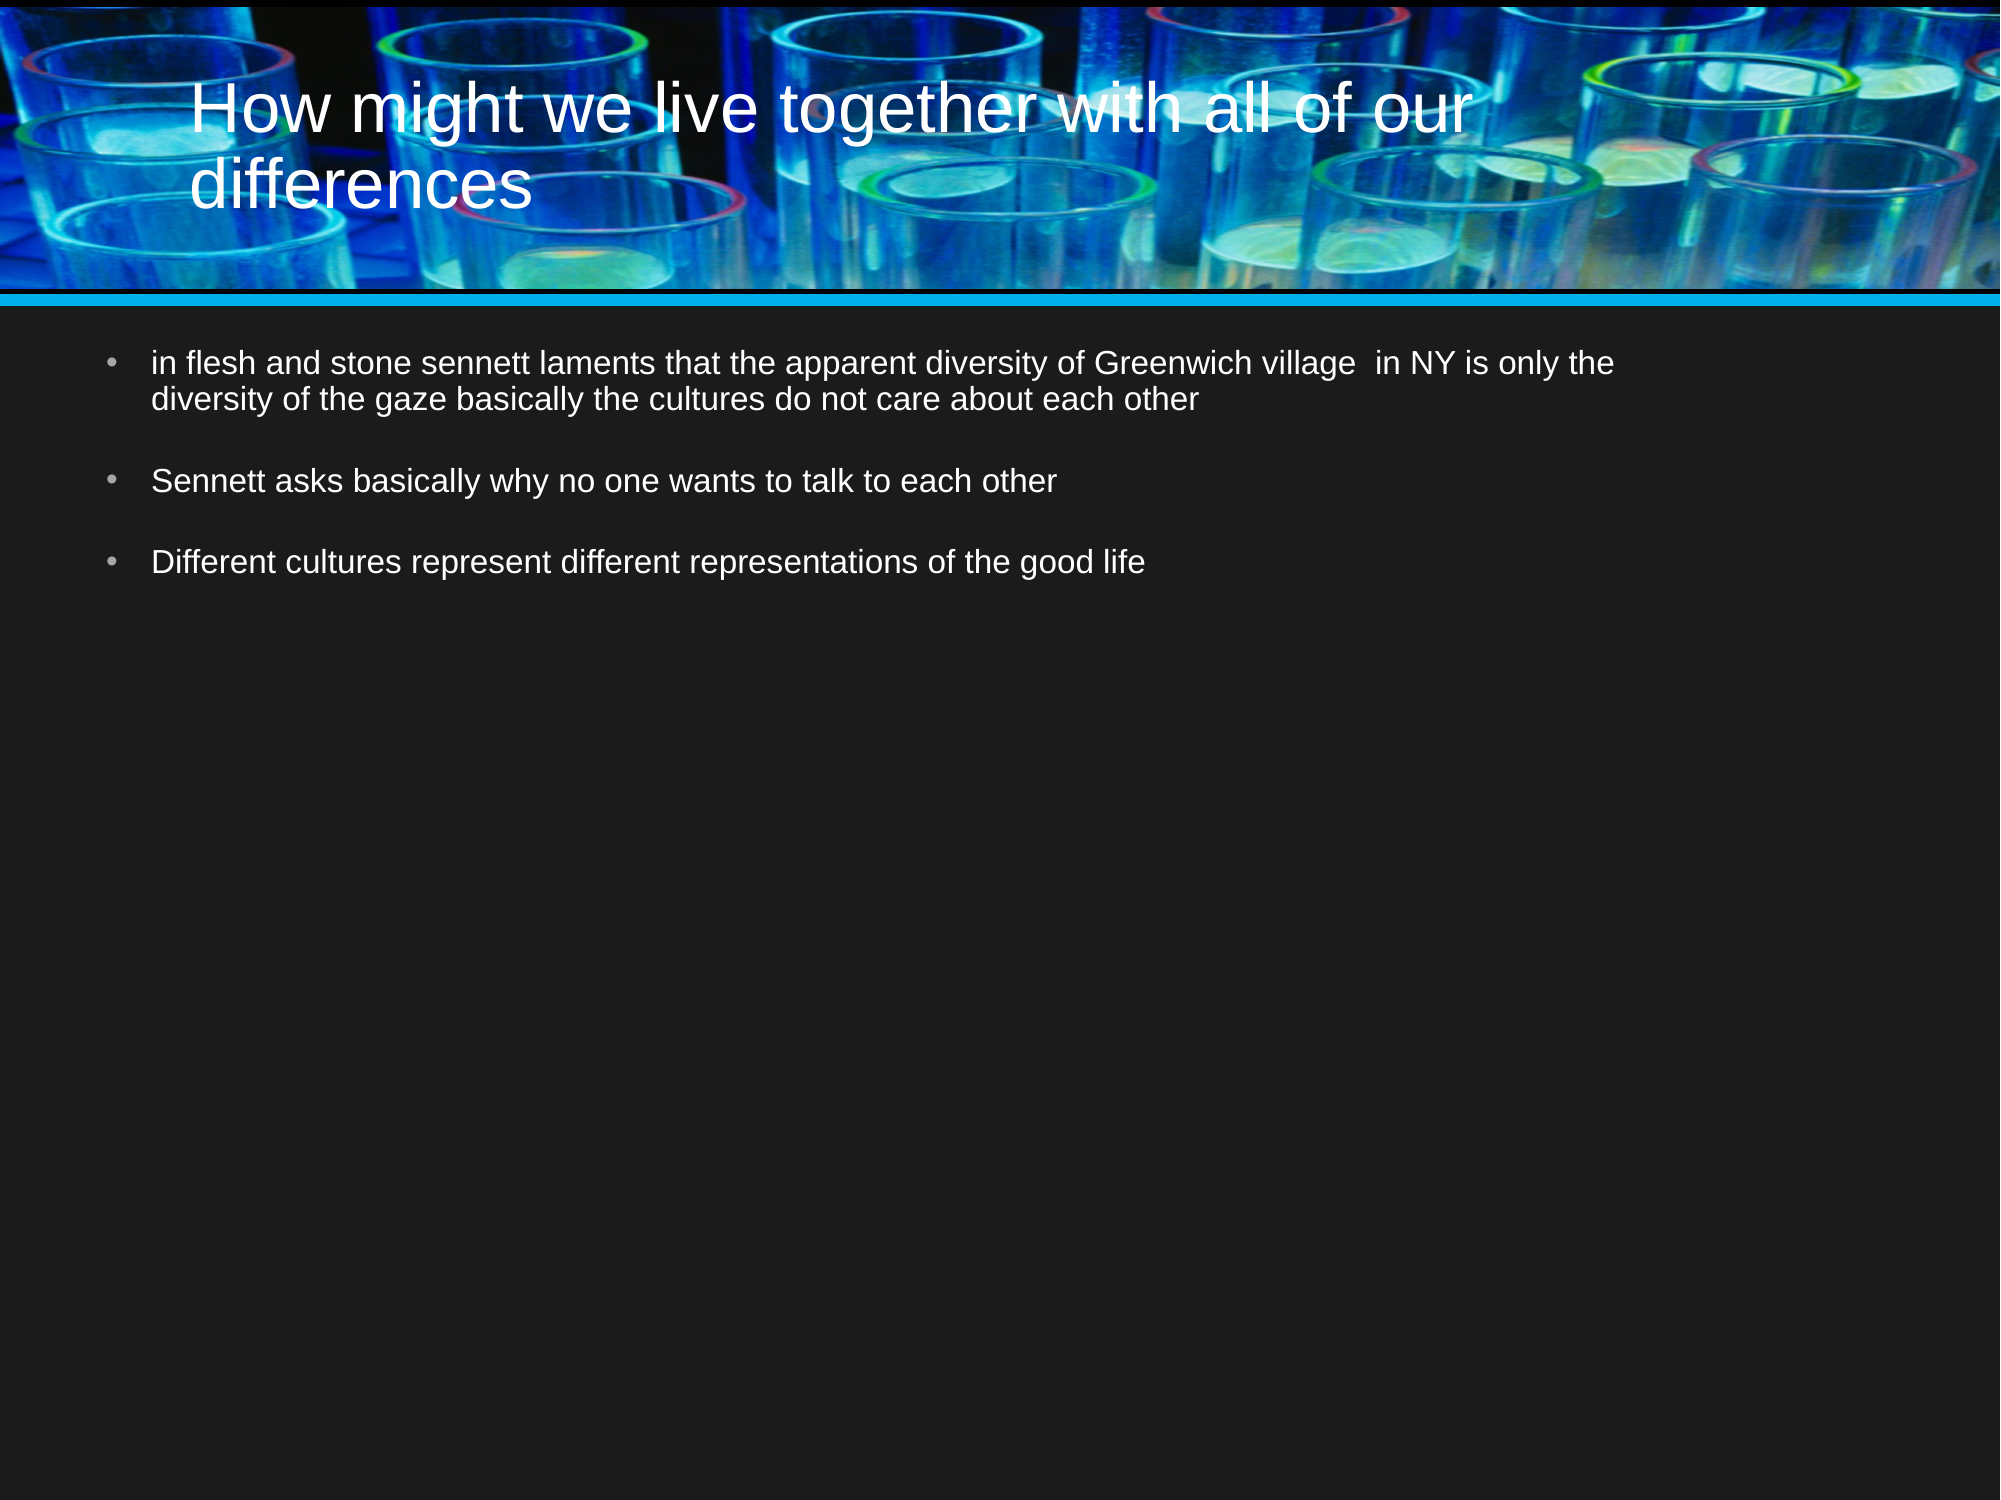

# How might we live together with all of our differences
in flesh and stone sennett laments that the apparent diversity of Greenwich village  in NY is only the diversity of the gaze basically the cultures do not care about each other
Sennett asks basically why no one wants to talk to each other
Different cultures represent different representations of the good life